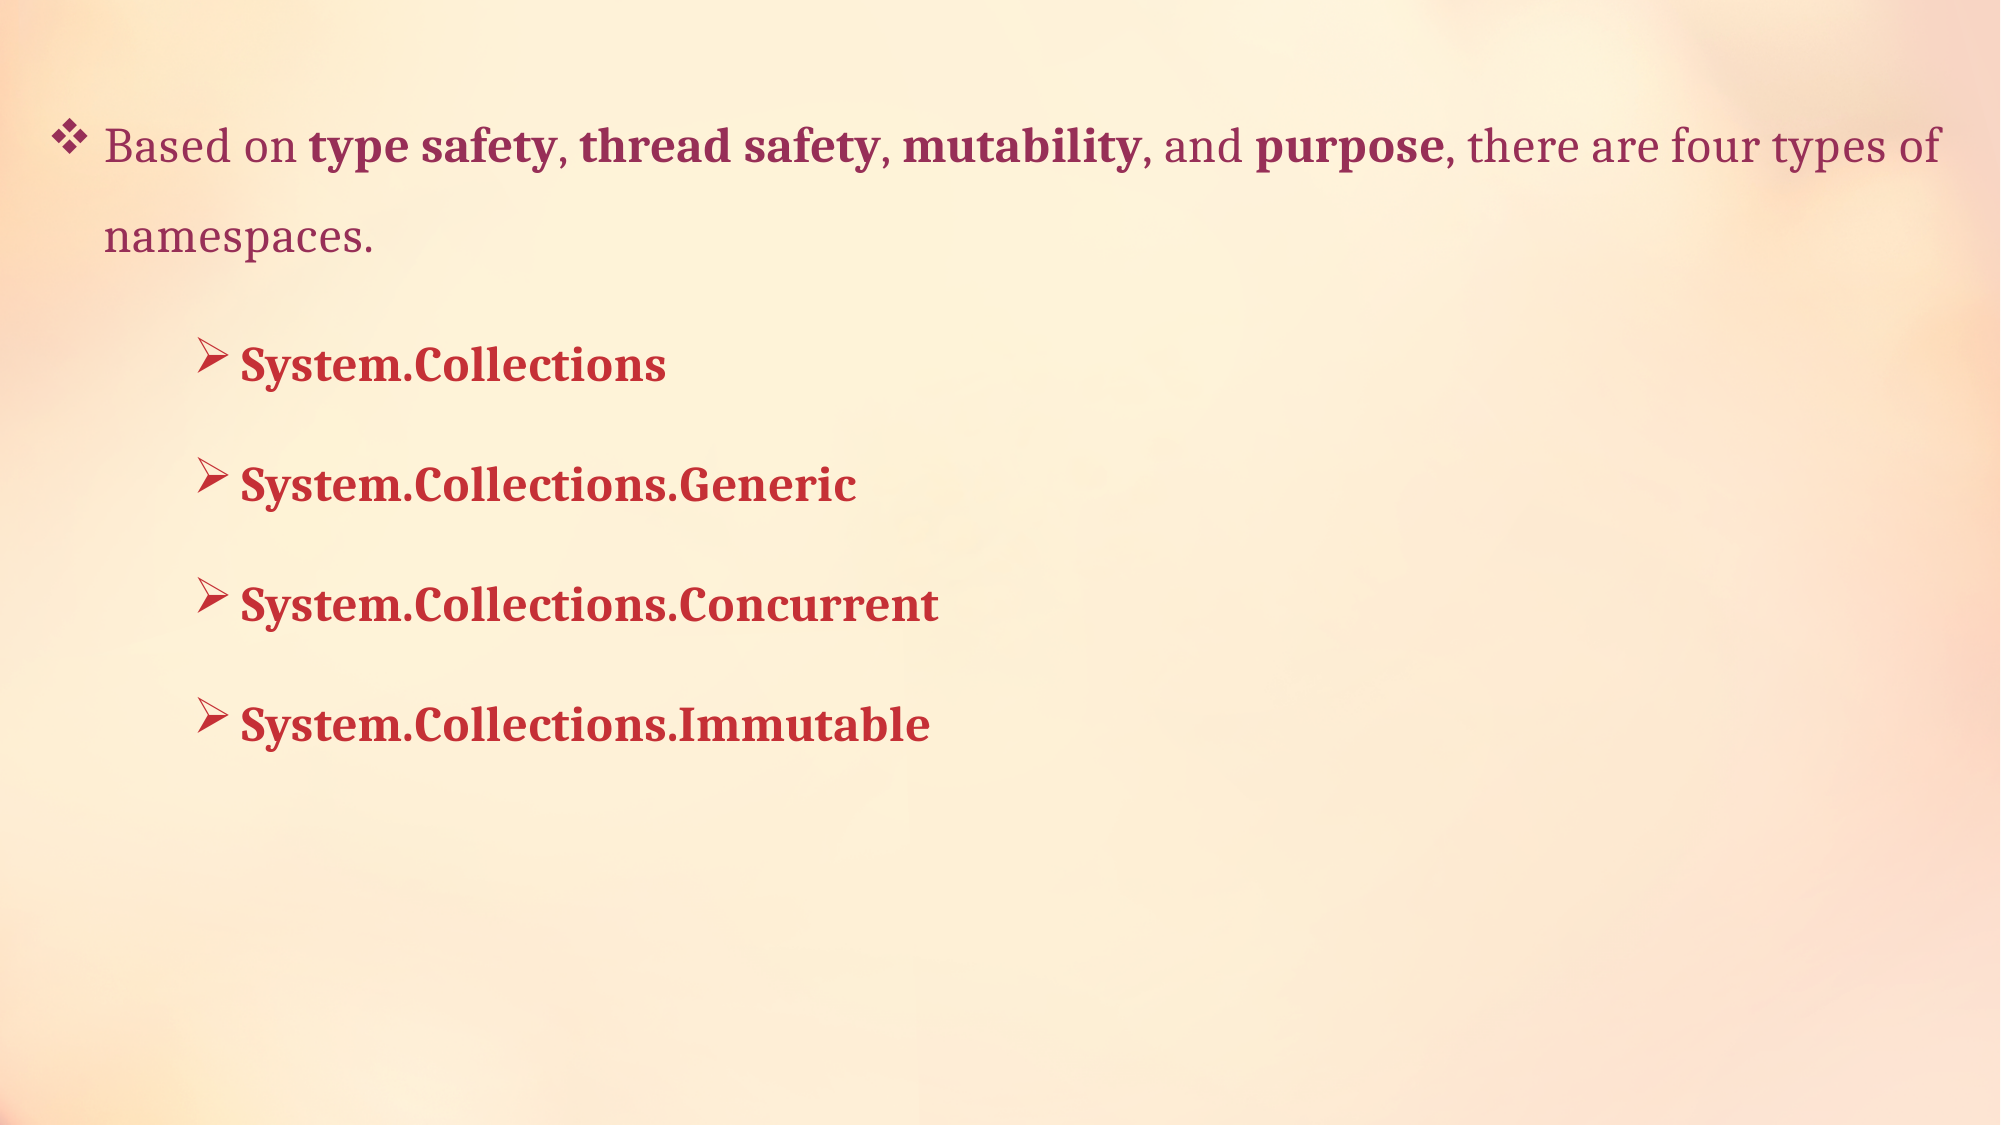

# Based on type safety, thread safety, mutability, and purpose, there are four types of namespaces.
System.Collections
System.Collections.Generic
System.Collections.Concurrent
System.Collections.Immutable